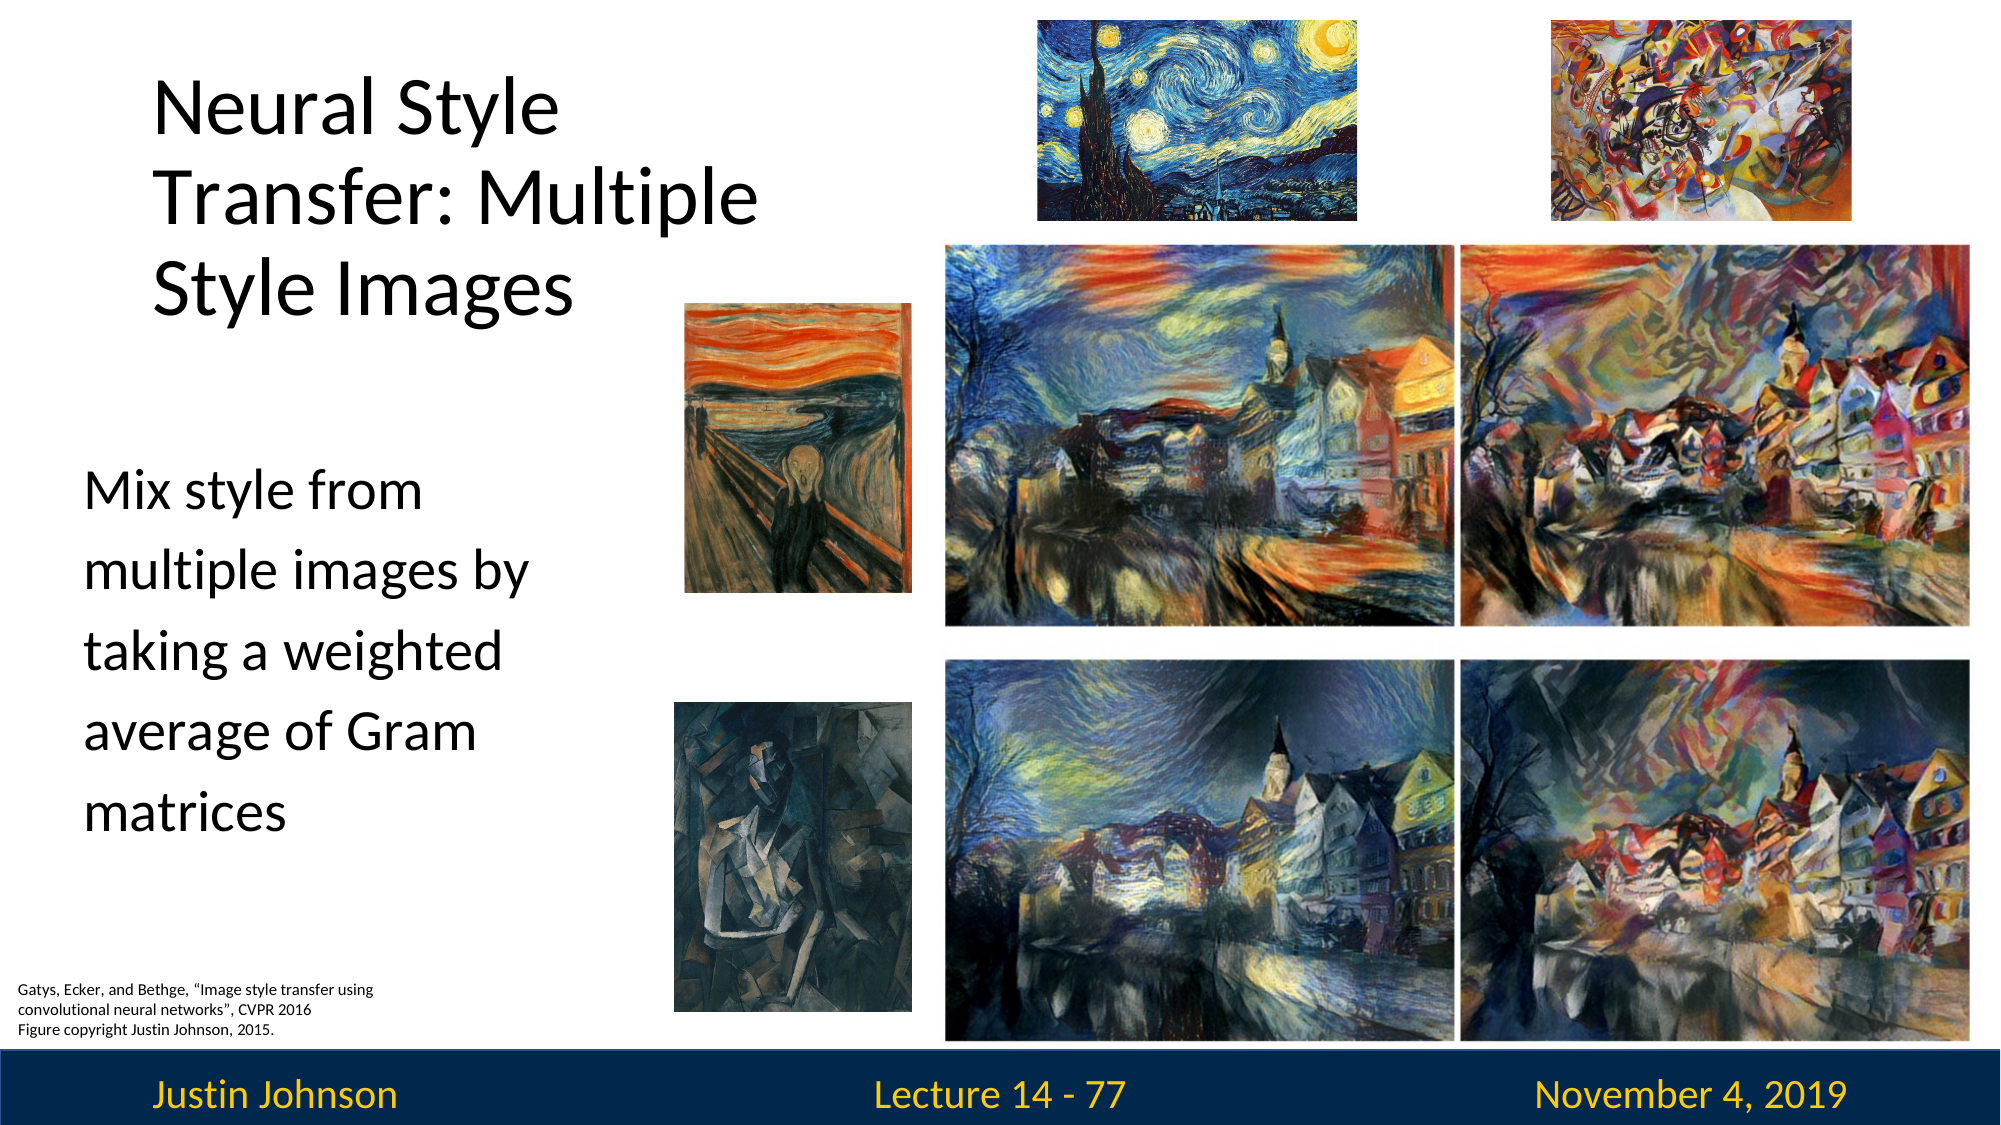

Neural Style Transfer: Multiple Style Images

Mix style from multiple images by taking a weighted average of Gram matrices

Gatys, Ecker, and Bethge, “Image style transfer using
convolutional neural networks”, CVPR 2016 Figure copyright Justin Johnson, 2015.
Justin Johnson
November 4, 2019
Lecture 14 - 77